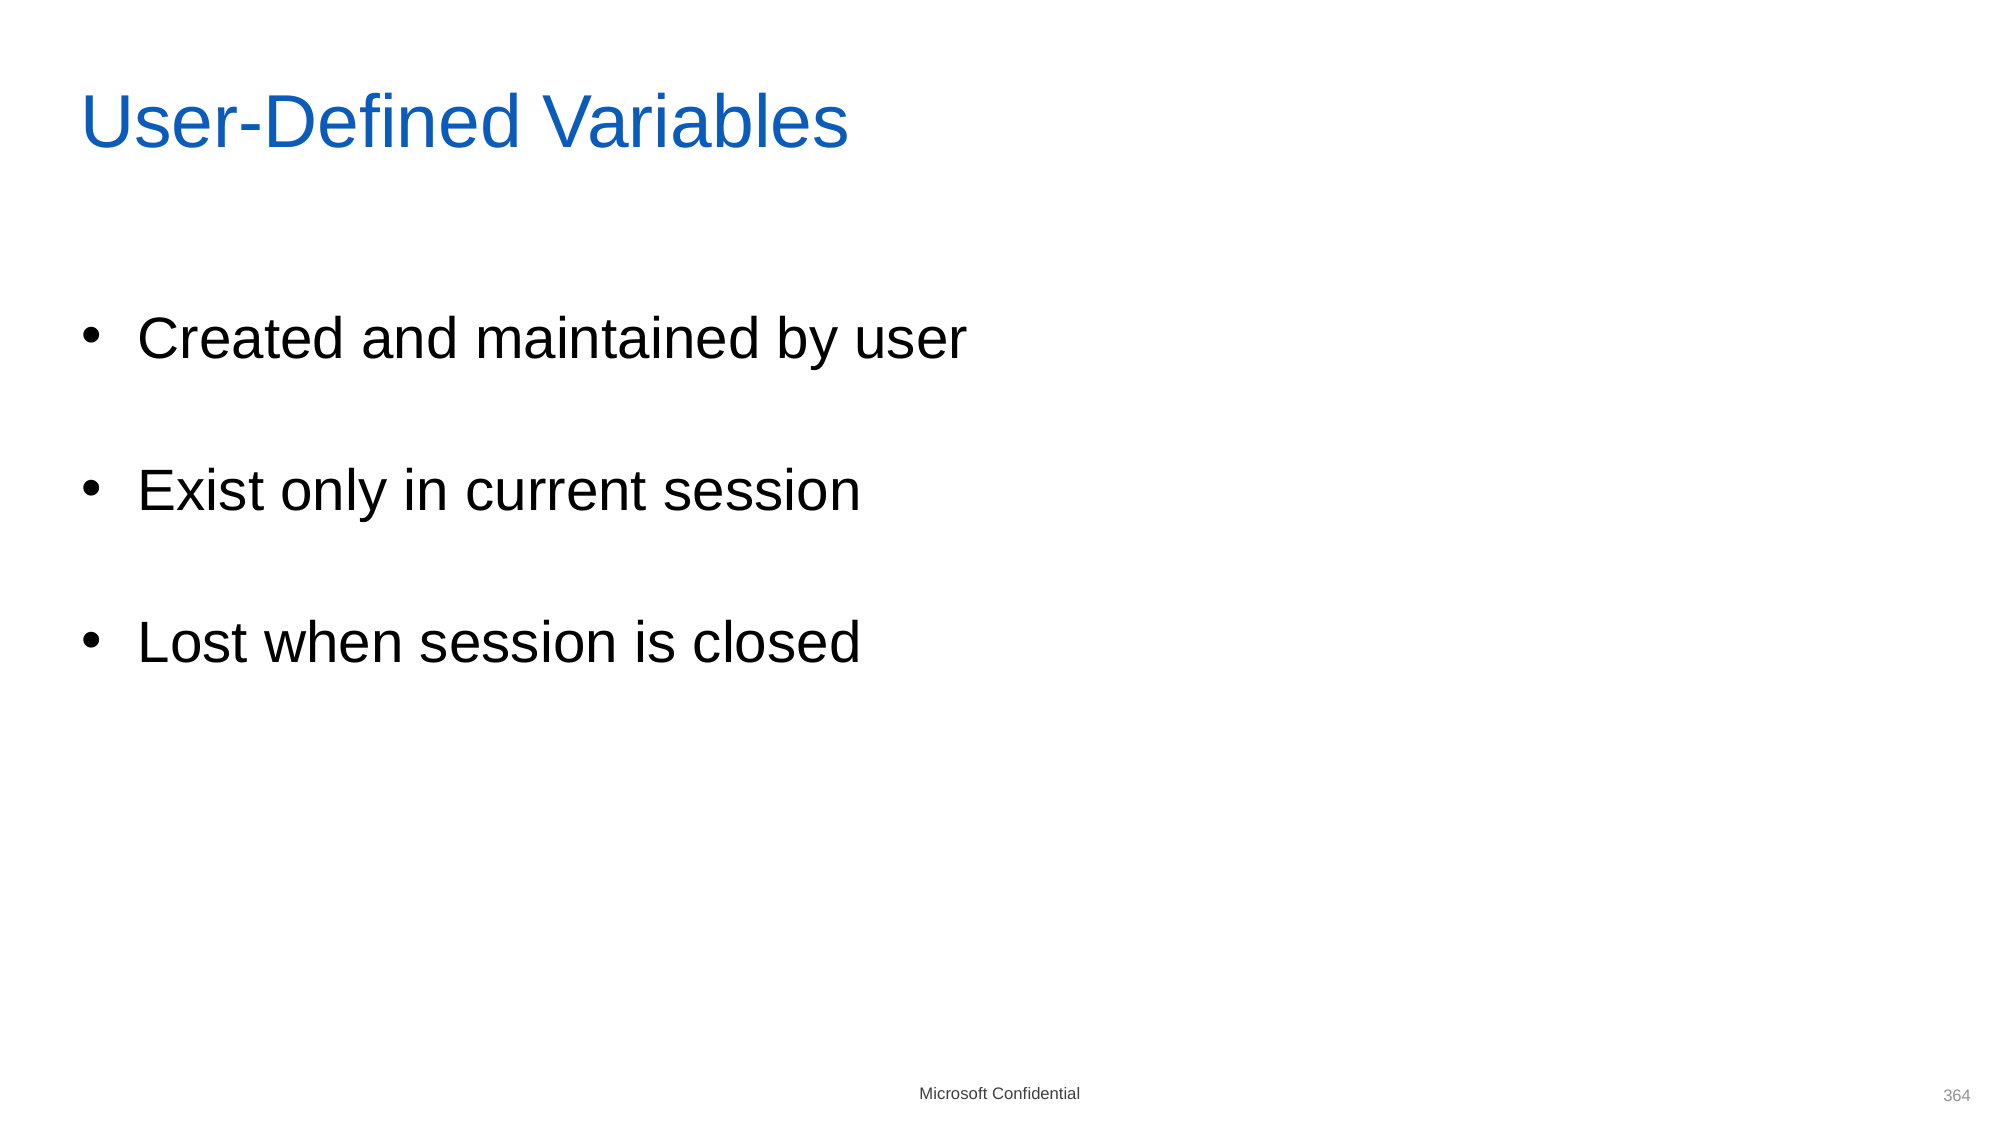

# User-Defined Variables
Created and maintained by user

Exist only in current session

Lost when session is closed

364